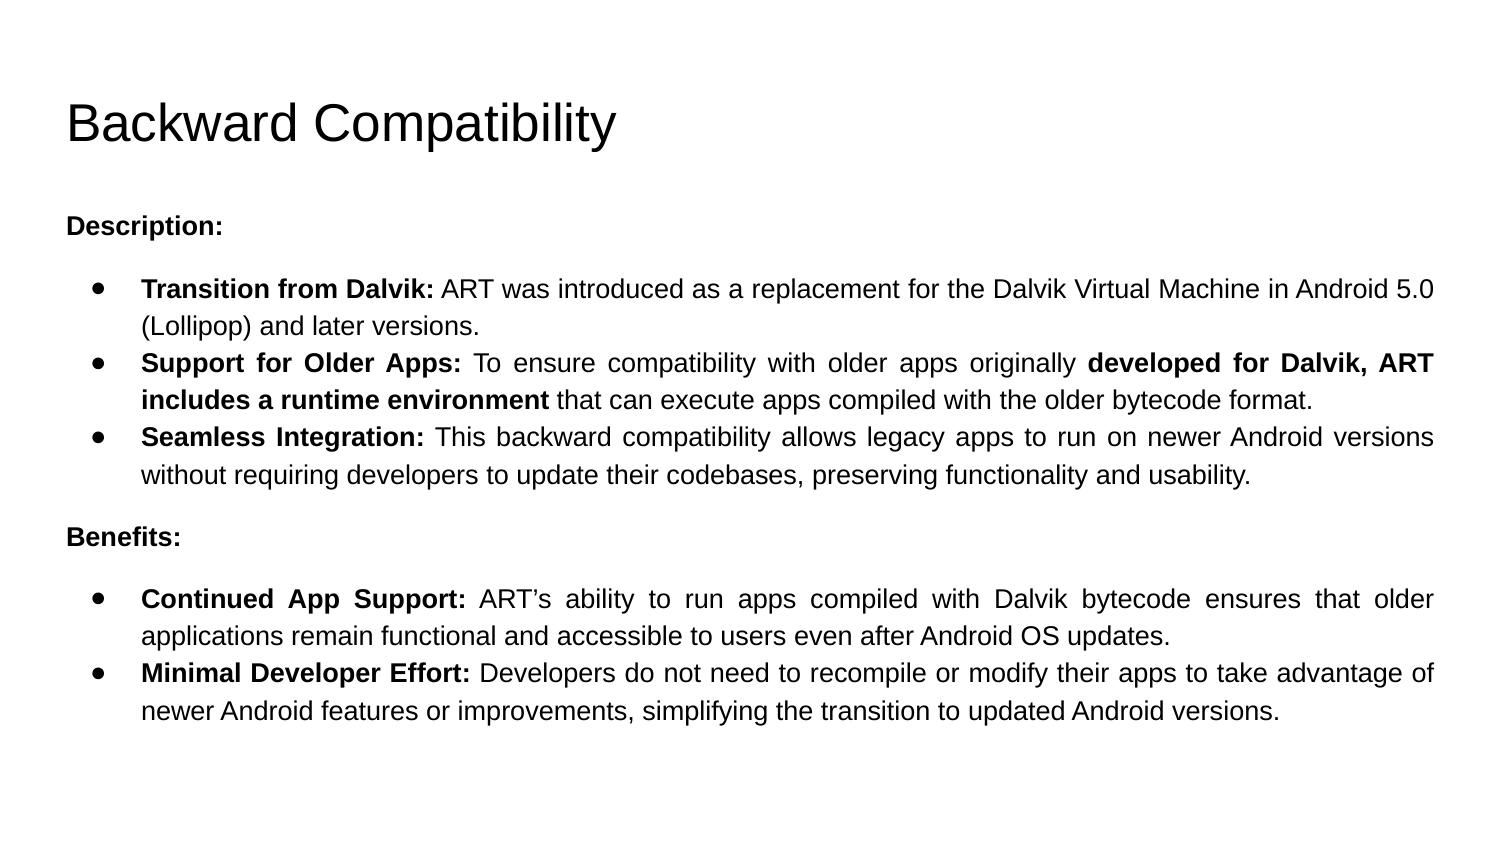

# Backward Compatibility
Description:
Transition from Dalvik: ART was introduced as a replacement for the Dalvik Virtual Machine in Android 5.0 (Lollipop) and later versions.
Support for Older Apps: To ensure compatibility with older apps originally developed for Dalvik, ART includes a runtime environment that can execute apps compiled with the older bytecode format.
Seamless Integration: This backward compatibility allows legacy apps to run on newer Android versions without requiring developers to update their codebases, preserving functionality and usability.
Benefits:
Continued App Support: ART’s ability to run apps compiled with Dalvik bytecode ensures that older applications remain functional and accessible to users even after Android OS updates.
Minimal Developer Effort: Developers do not need to recompile or modify their apps to take advantage of newer Android features or improvements, simplifying the transition to updated Android versions.